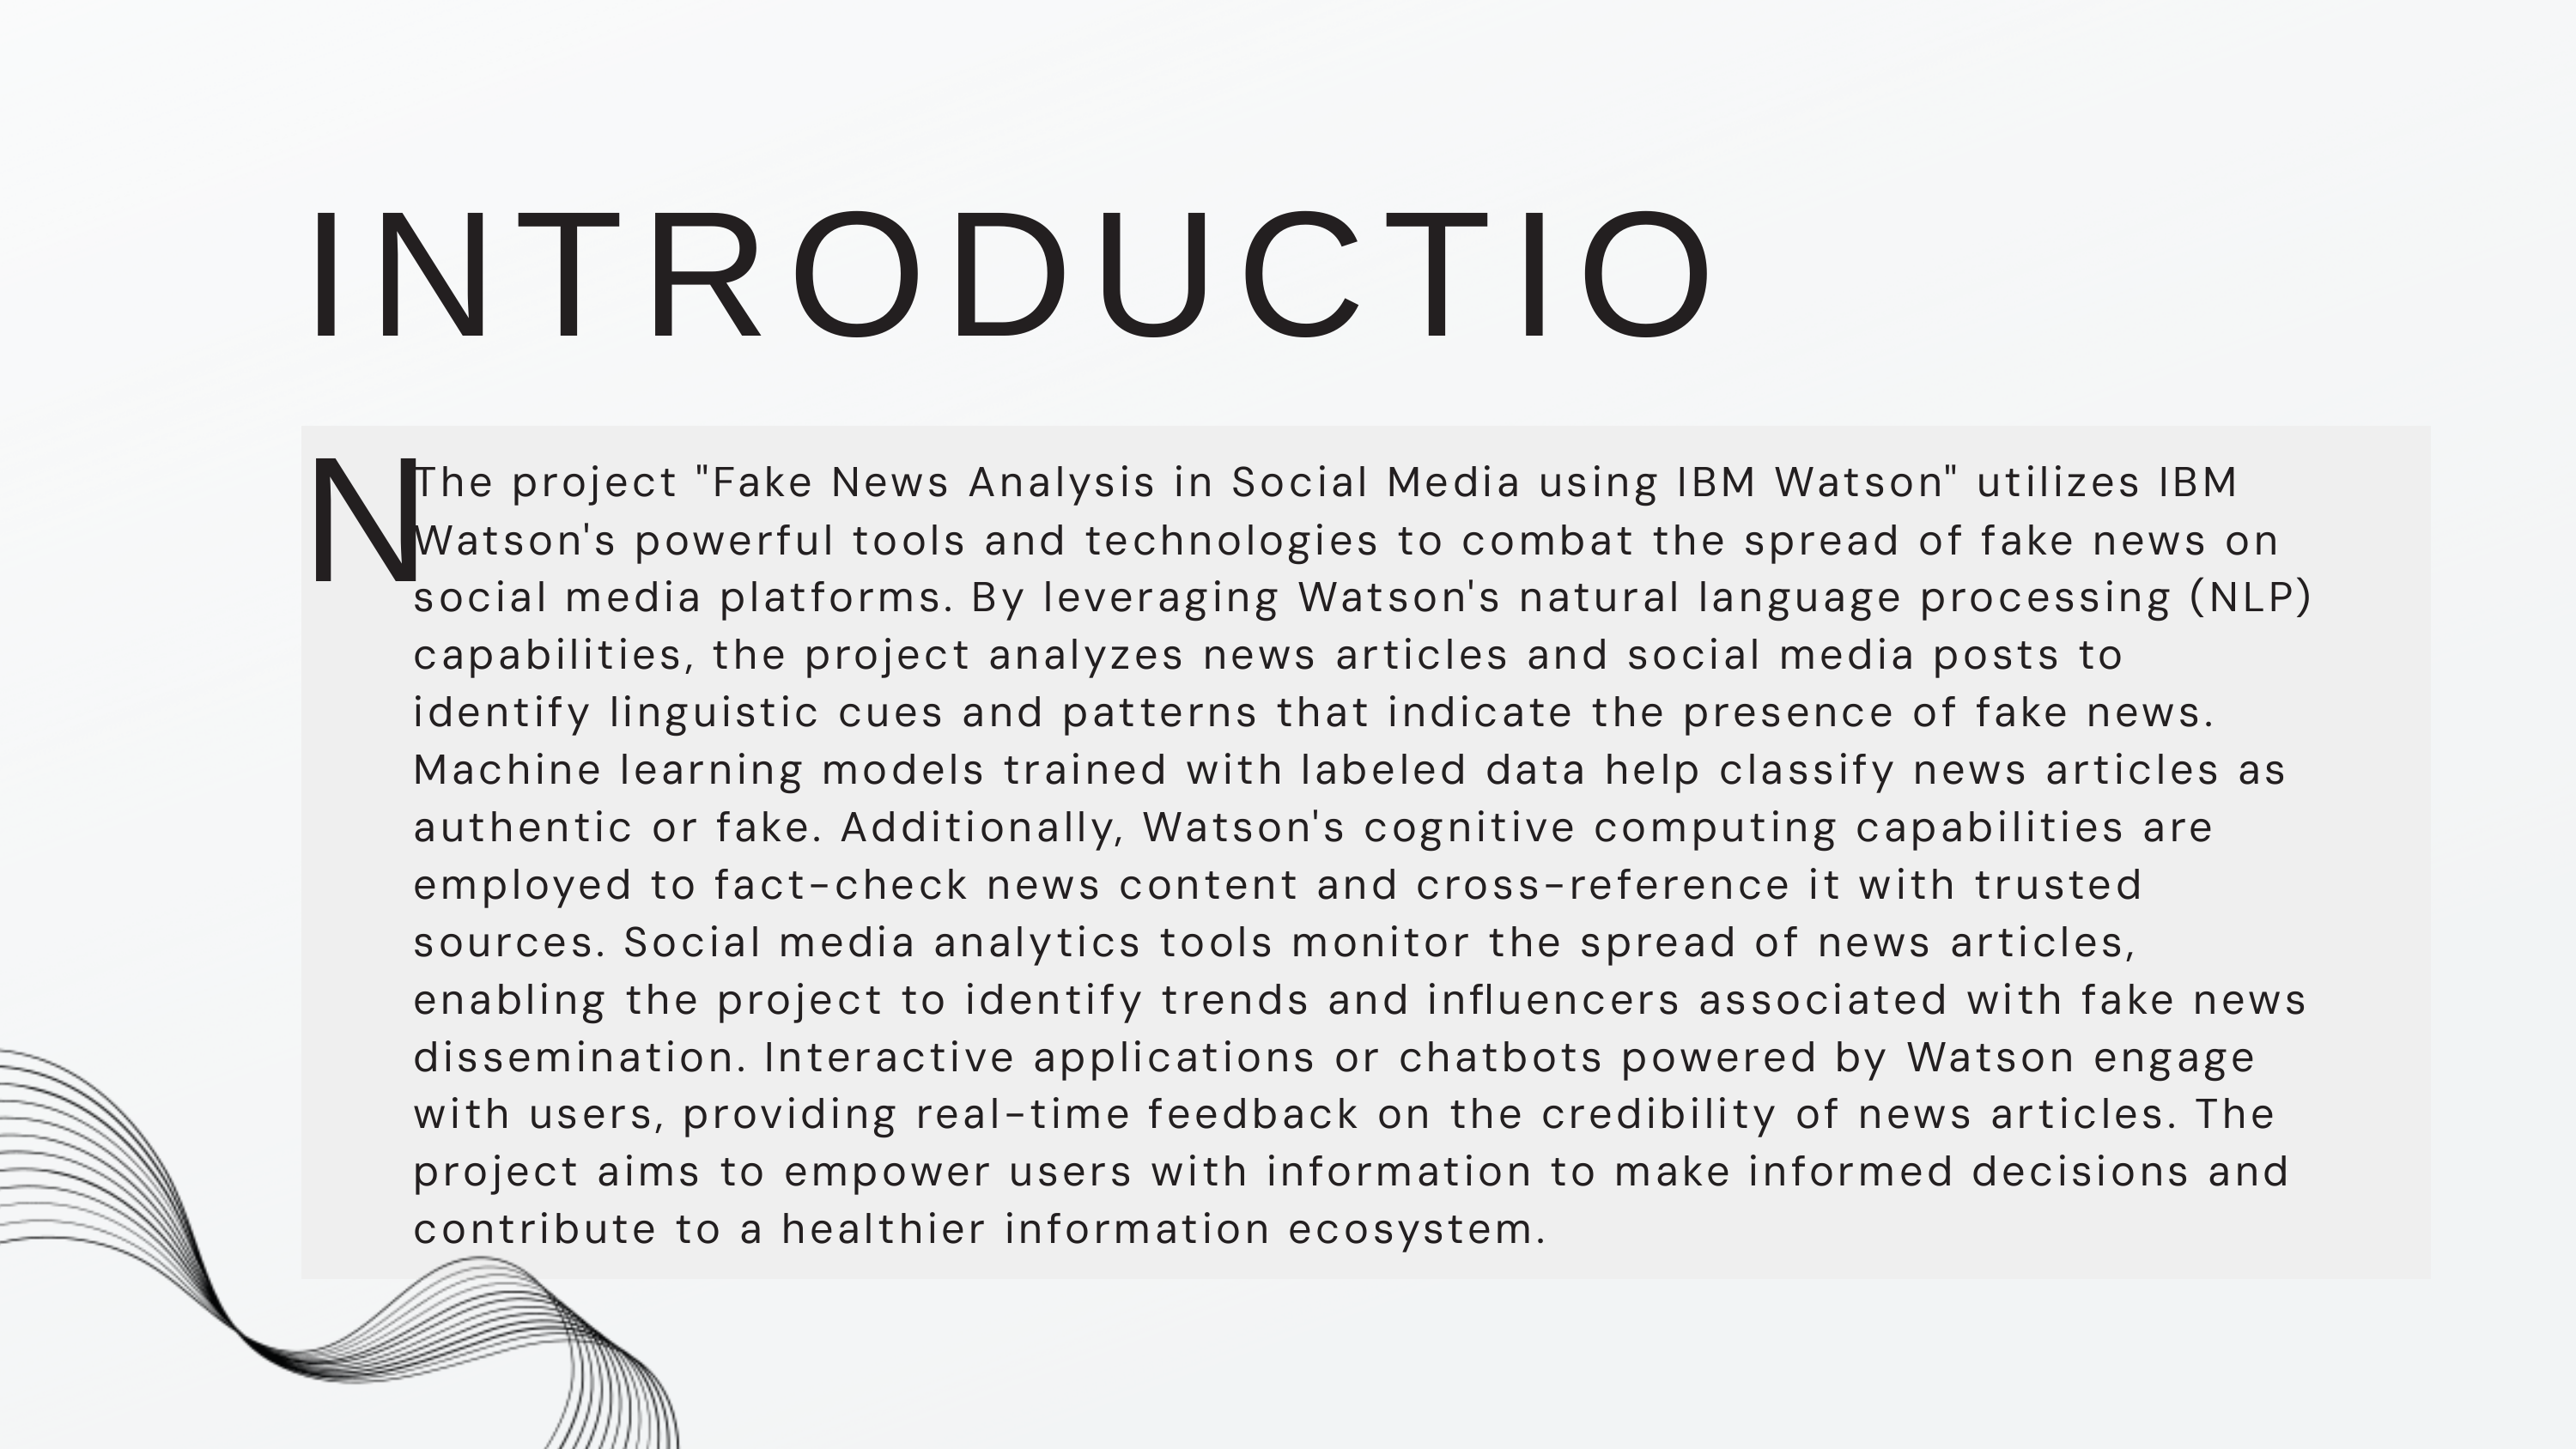

INTRODUCTION

The project "Fake News Analysis in Social Media using IBM Watson" utilizes IBM Watson's powerful tools and technologies to combat the spread of fake news on social media platforms. By leveraging Watson's natural language processing (NLP) capabilities, the project analyzes news articles and social media posts to identify linguistic cues and patterns that indicate the presence of fake news. Machine learning models trained with labeled data help classify news articles as authentic or fake. Additionally, Watson's cognitive computing capabilities are employed to fact-check news content and cross-reference it with trusted sources. Social media analytics tools monitor the spread of news articles, enabling the project to identify trends and influencers associated with fake news dissemination. Interactive applications or chatbots powered by Watson engage with users, providing real-time feedback on the credibility of news articles. The project aims to empower users with information to make informed decisions and contribute to a healthier information ecosystem.